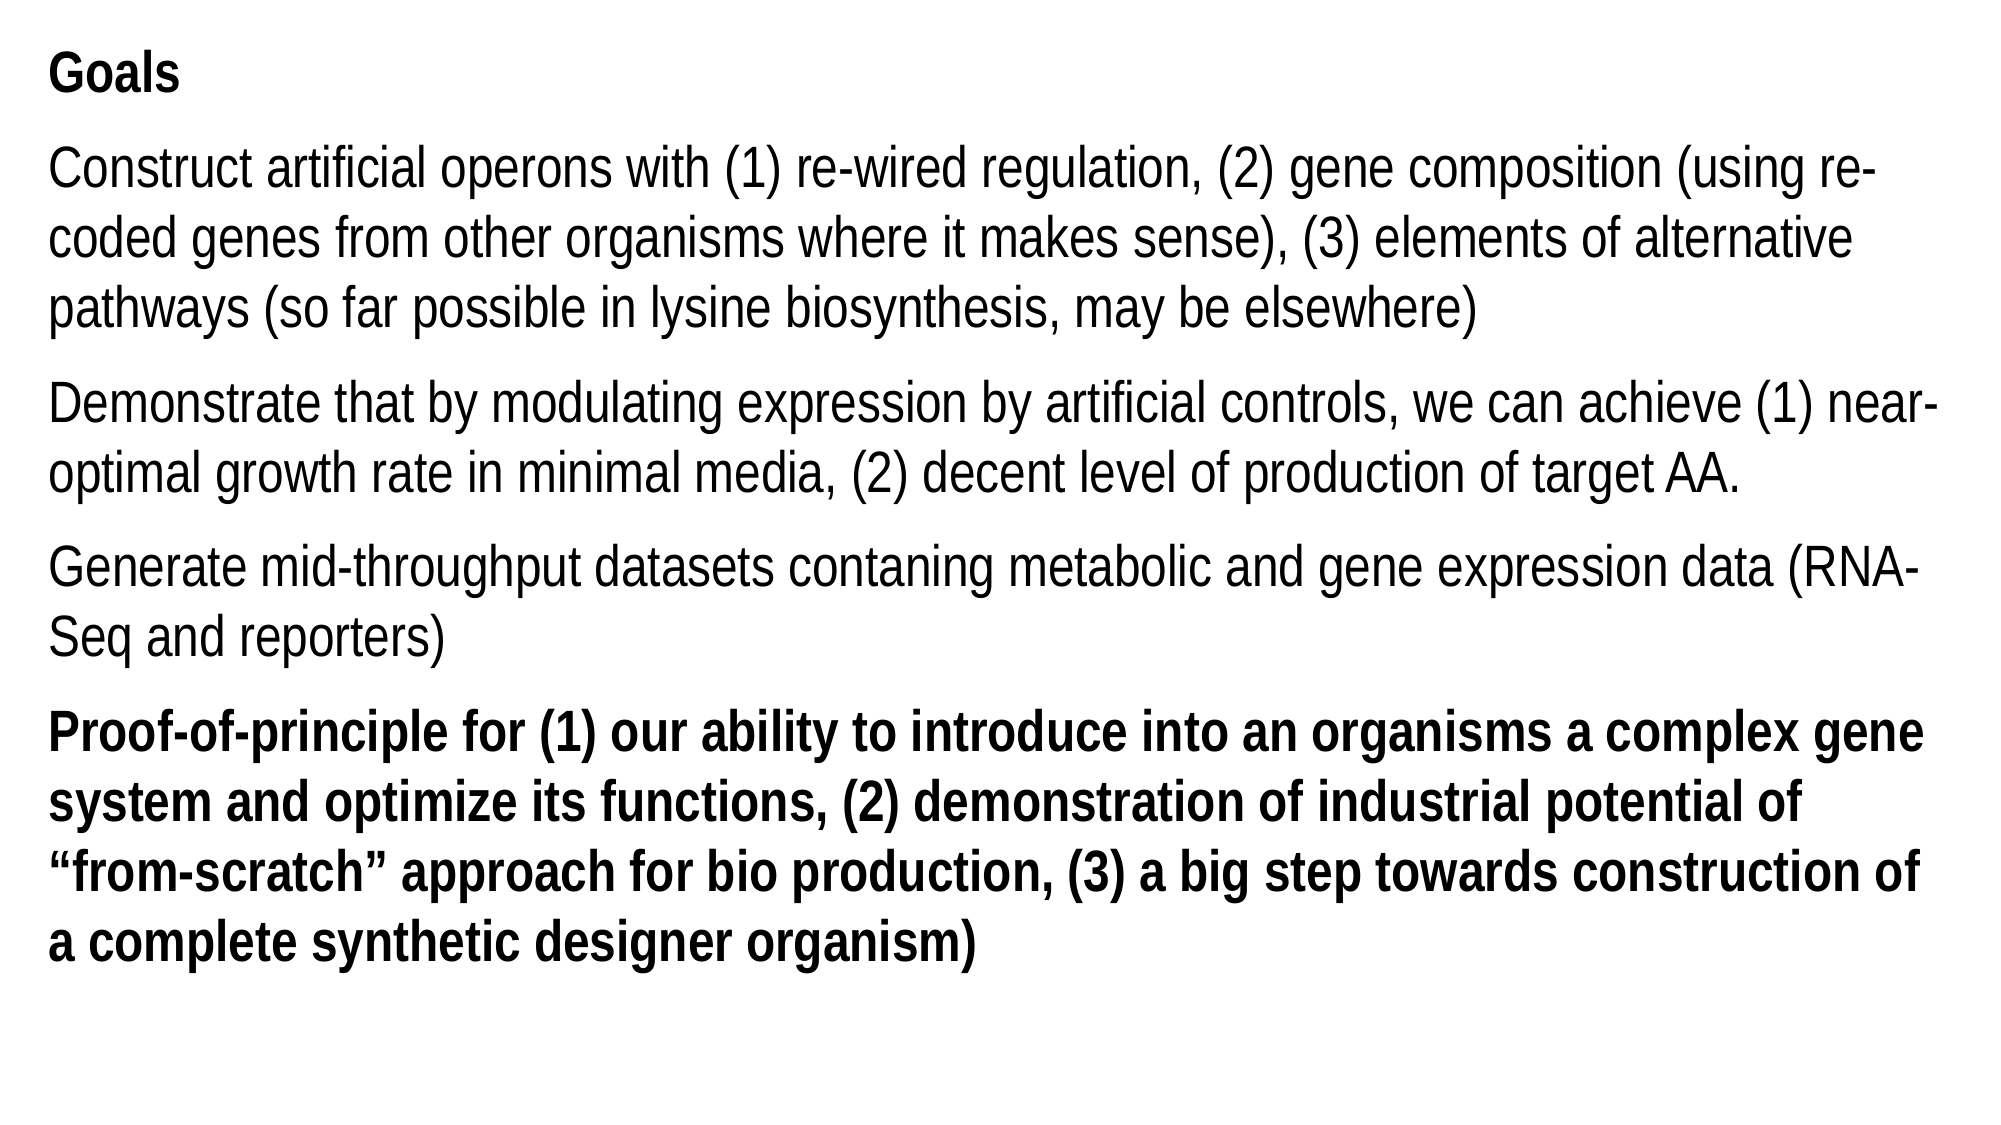

Goals
Construct artificial operons with (1) re-wired regulation, (2) gene composition (using re-coded genes from other organisms where it makes sense), (3) elements of alternative pathways (so far possible in lysine biosynthesis, may be elsewhere)
Demonstrate that by modulating expression by artificial controls, we can achieve (1) near-optimal growth rate in minimal media, (2) decent level of production of target AA.
Generate mid-throughput datasets contaning metabolic and gene expression data (RNA-Seq and reporters)
Proof-of-principle for (1) our ability to introduce into an organisms a complex gene system and optimize its functions, (2) demonstration of industrial potential of “from-scratch” approach for bio production, (3) a big step towards construction of a complete synthetic designer organism)